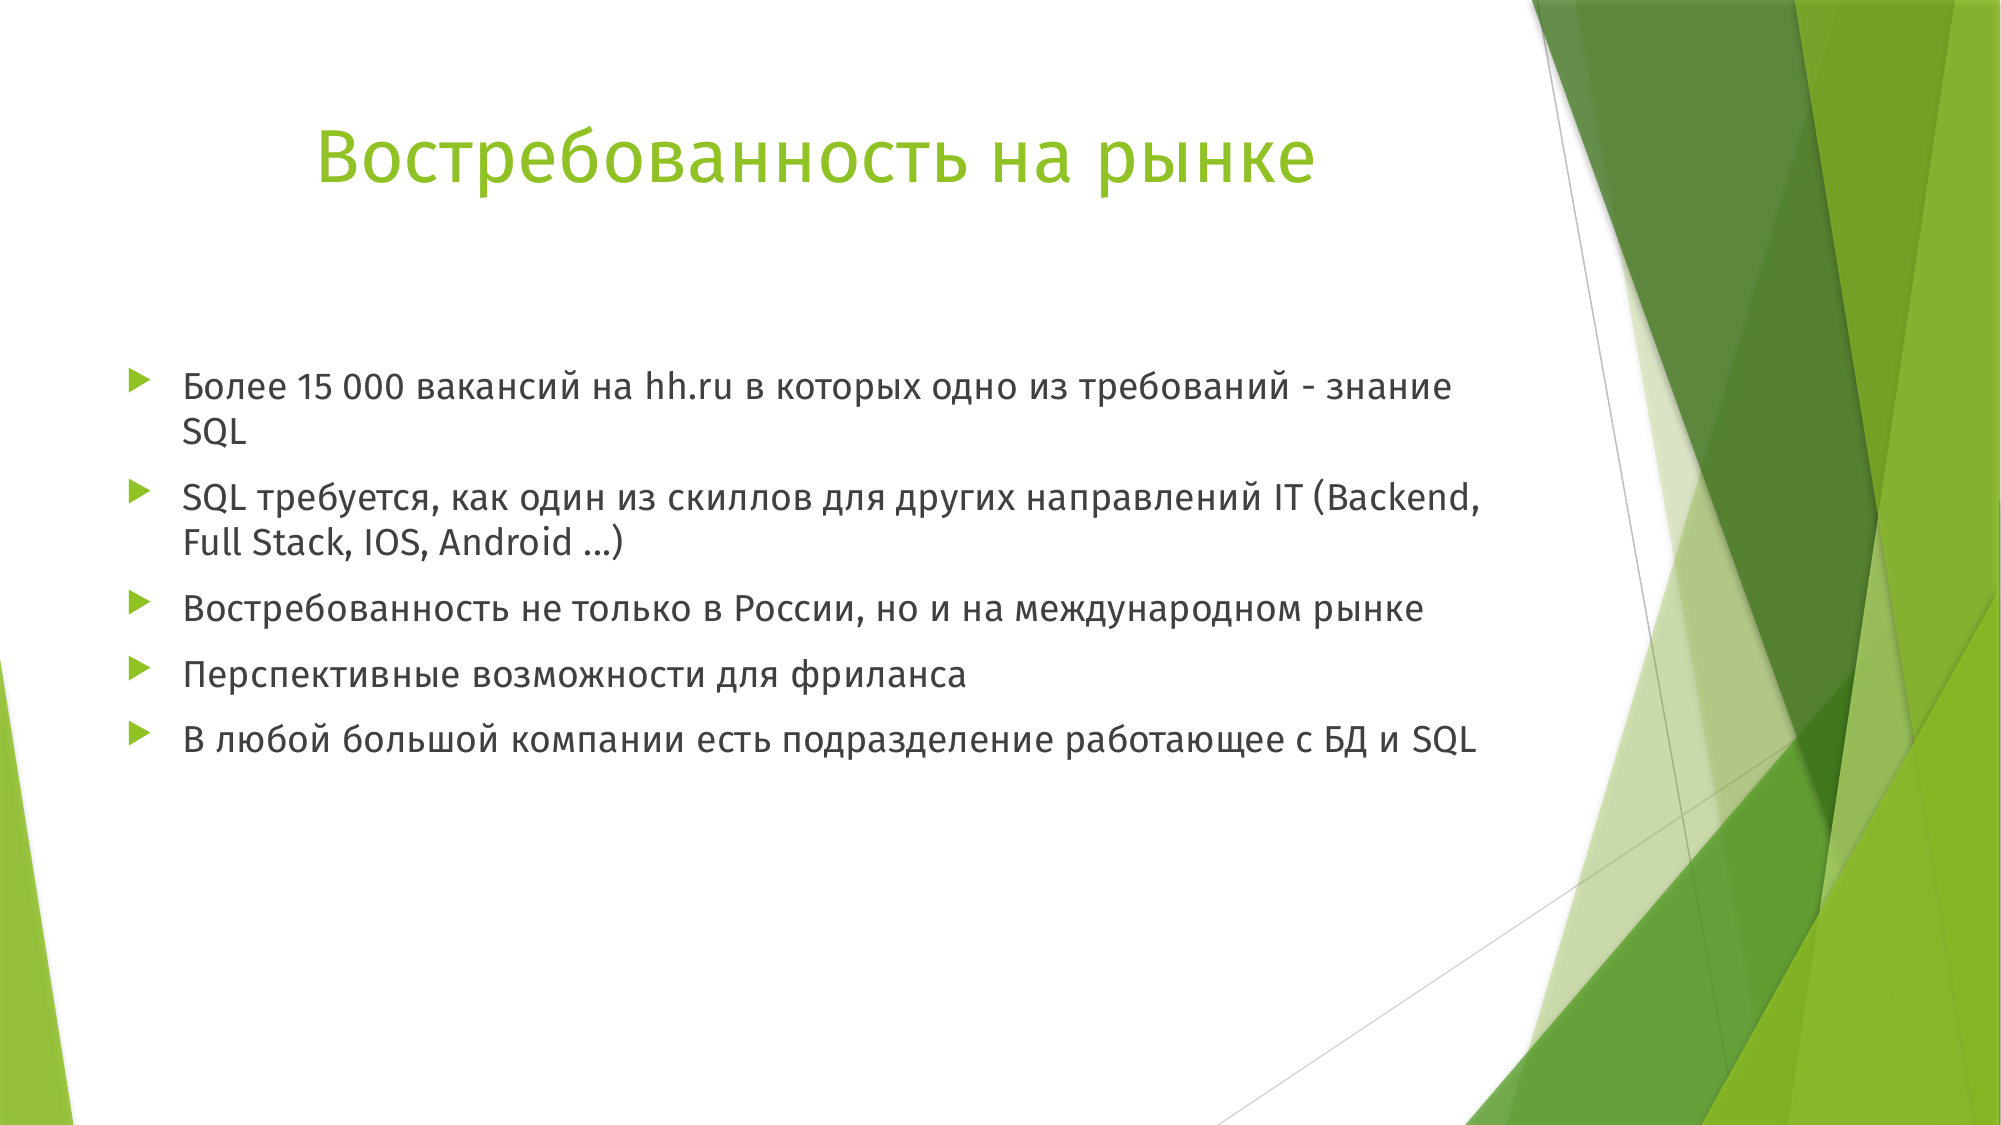

# Востребованность на рынке
Более 15 000 вакансий на hh.ru в которых одно из требований - знание SQL
SQL требуется, как один из скиллов для других направлений IT (Backend, Full Stack, IOS, Android ...)
Востребованность не только в России, но и на международном рынке
Перспективные возможности для фриланса
В любой большой компании есть подразделение работающее с БД и SQL